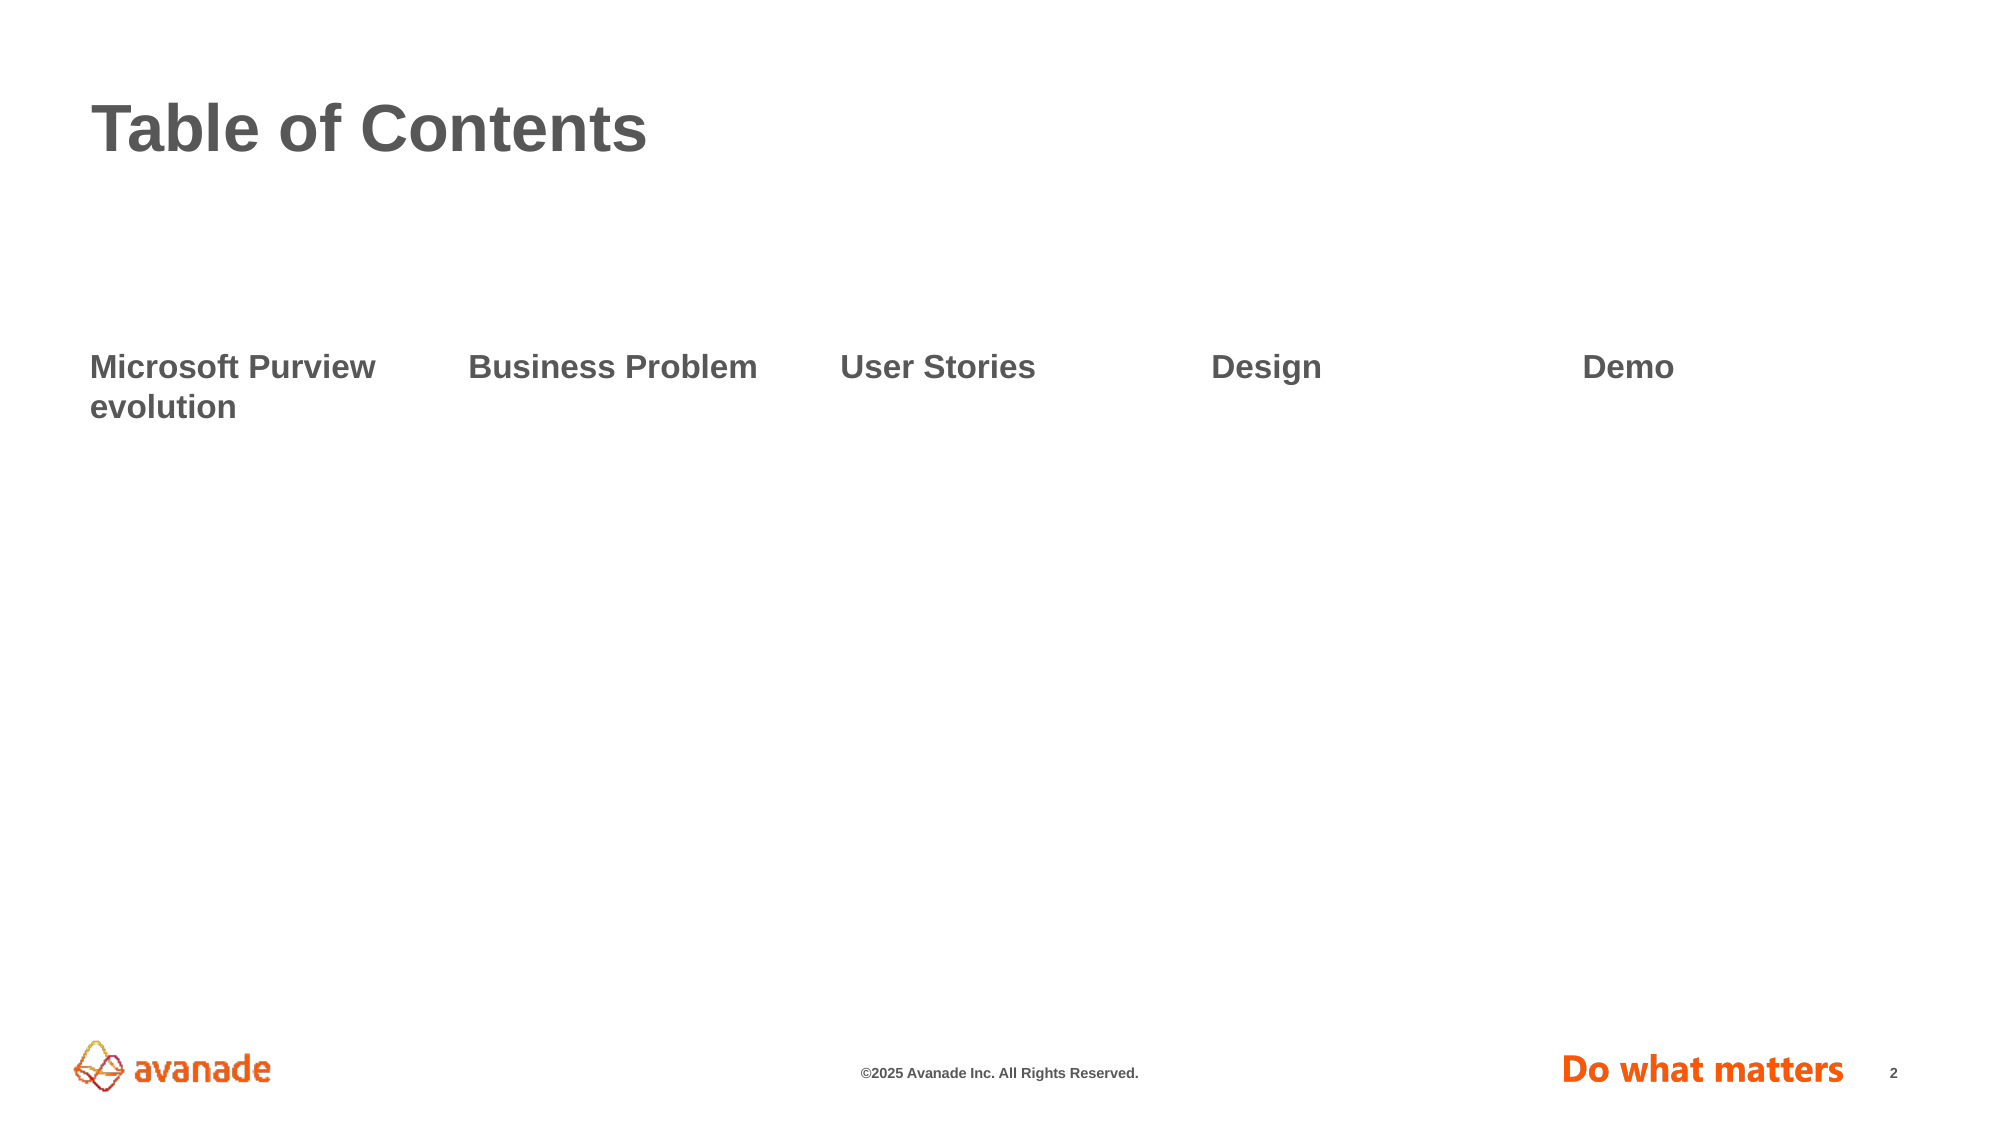

# Table of Contents

Microsoft Purview evolution
Business Problem
User Stories
Design
Demo